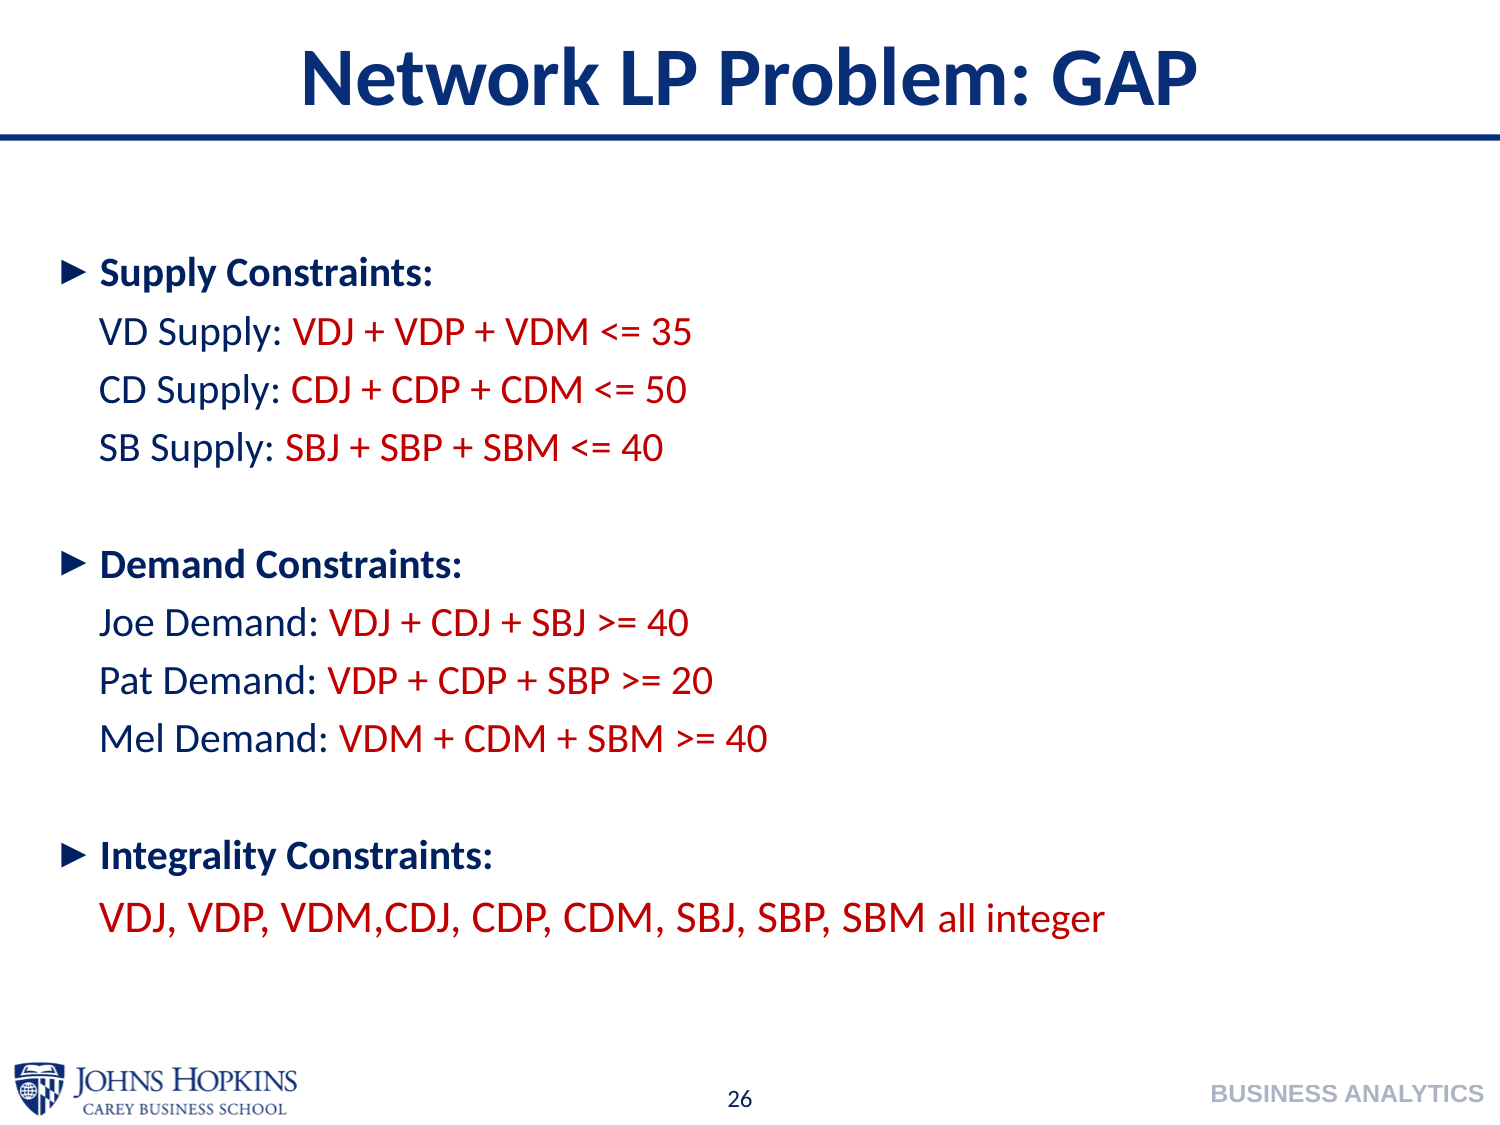

# Network LP Problem: GAP
Supply Constraints:
VD Supply: VDJ + VDP + VDM <= 35
CD Supply: CDJ + CDP + CDM <= 50
SB Supply: SBJ + SBP + SBM <= 40

Demand Constraints:
Joe Demand: VDJ + CDJ + SBJ >= 40
Pat Demand: VDP + CDP + SBP >= 20
Mel Demand: VDM + CDM + SBM >= 40

Integrality Constraints:
VDJ, VDP, VDM,CDJ, CDP, CDM, SBJ, SBP, SBM all integer

26